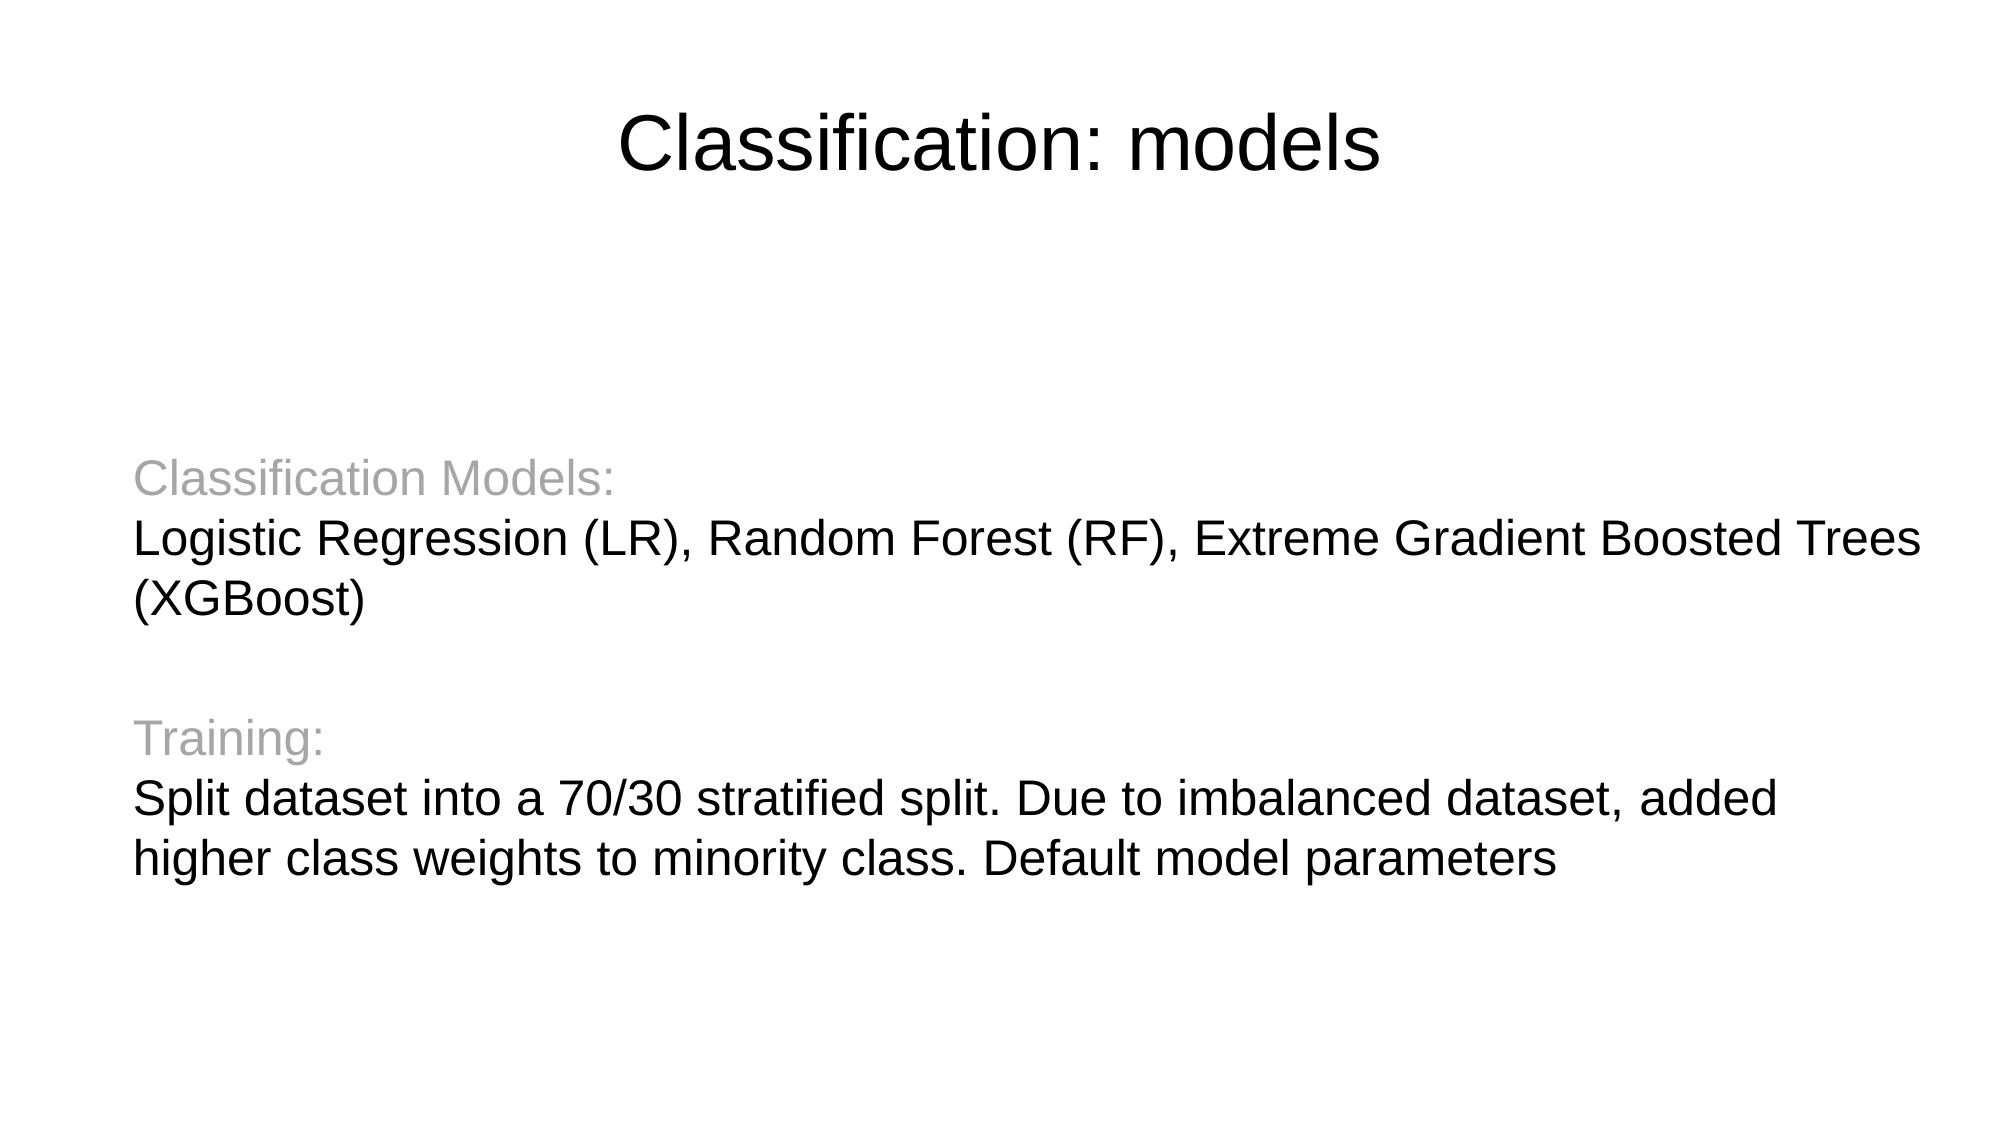

# Classification: models
Classification Models:
Logistic Regression (LR), Random Forest (RF), Extreme Gradient Boosted Trees (XGBoost)

Training:
Split dataset into a 70/30 stratified split. Due to imbalanced dataset, added higher class weights to minority class. Default model parameters